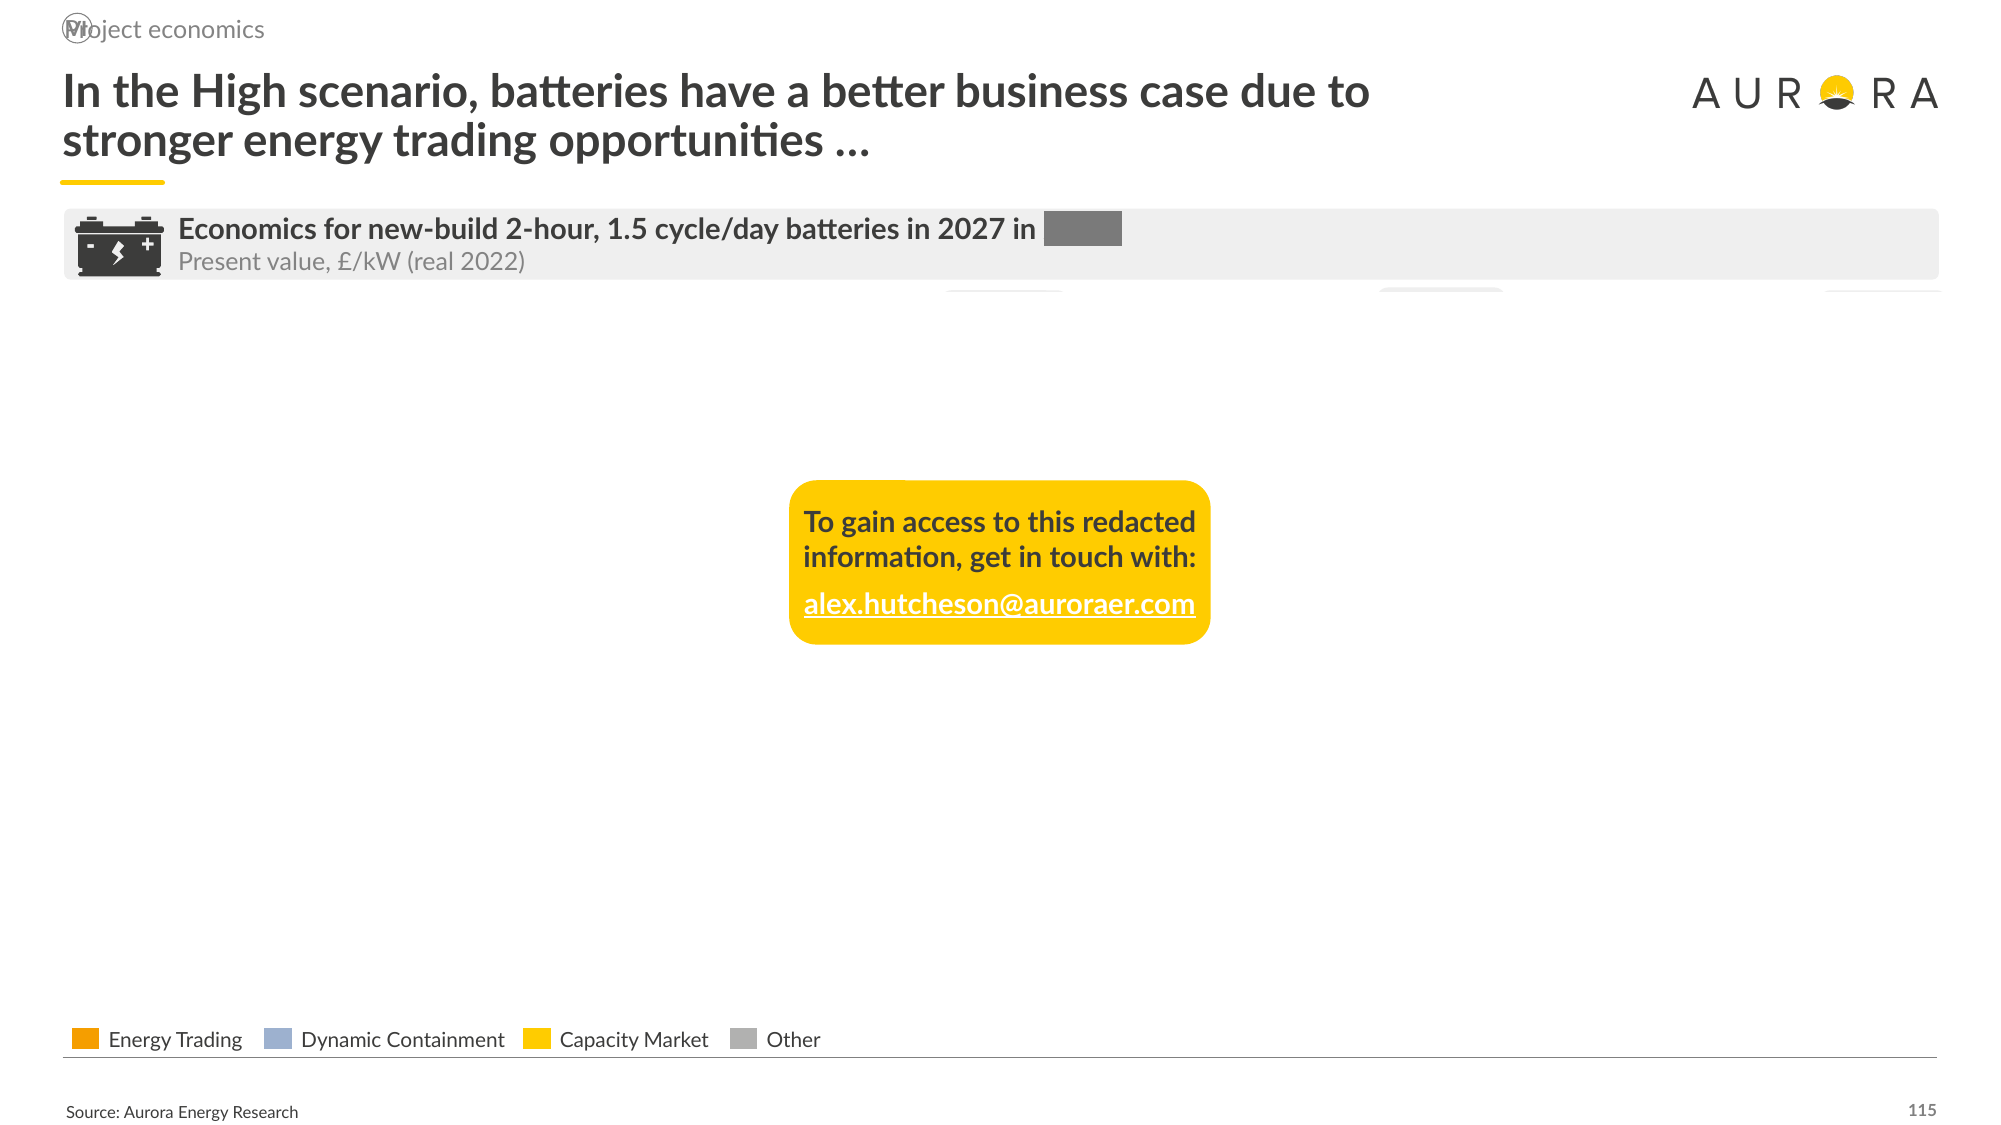

Project economics
VI
# In the High scenario, batteries have a better business case due to stronger energy trading opportunities …

Economics for new-build 2-hour, 1.5 cycle/day batteries in 2027 in XXXX
Present value, £/kW (real 2022)

Low
Central
High

Capacity Market1
Energy Trading2
Salvage Value4
Capex
Fixed Opex
FR
GDUoS3
Triads EET
NPV8
ET
FR
CM
NPV
ET
FR
CM
NPV

### Chart

| Category |  |  |
|---|---|---|

To gain access to this redacted information, get in touch with:
alex.hutcheson@auroraer.com

Hybrid battery business models include energy trading and participation in ancillary services, alongside non-physical dispatch (churn)
In the Low scenario, decreased demand and lower commodity prices limit charging and discharging opportunities
Conversely, in the High scenario, increased demand and higher commodity prices increase energy trading revenue leading to a more attractive IRR
XX%
XX%
XX%
Unlevered Project IRR6
Payback Period
X years
X years
X years

### Chart

| Category |  |
|---|---|

### Chart

| Category |  |
|---|---|

### Chart

| Category |  |
|---|---|
Gross margin split7
Energy Trading
Dynamic Containment
Capacity Market
Other

Source: Aurora Energy Research